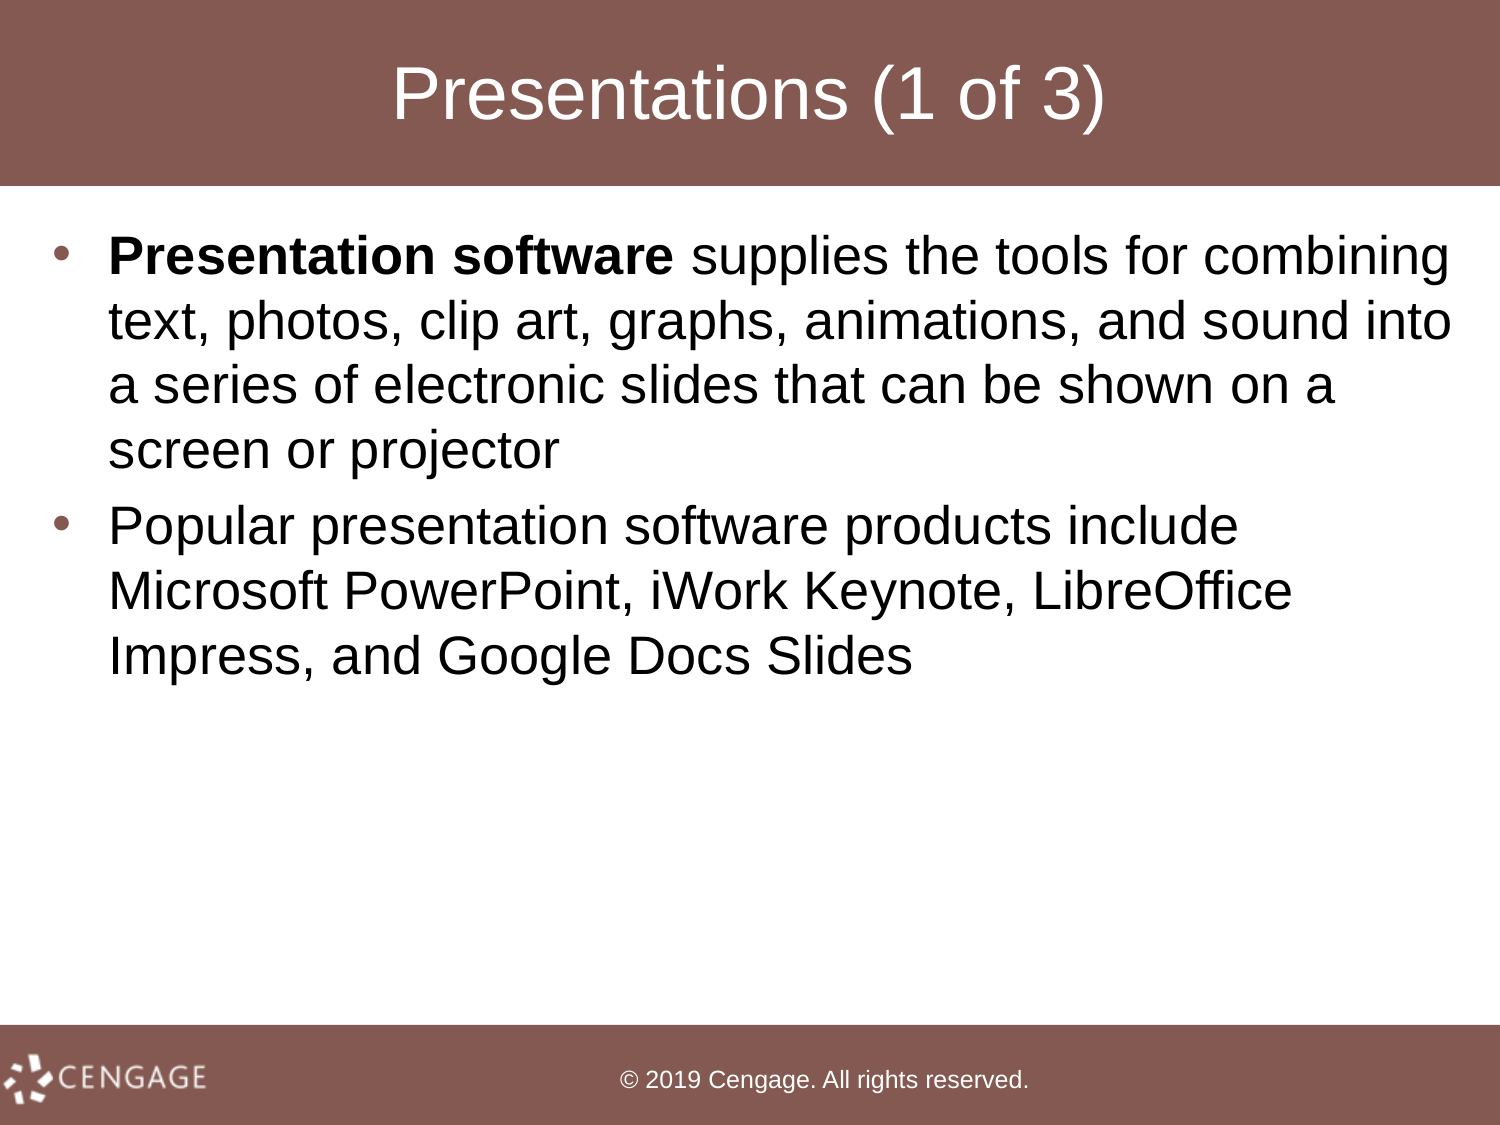

# Presentations (1 of 3)
Presentation software supplies the tools for combining text, photos, clip art, graphs, animations, and sound into a series of electronic slides that can be shown on a screen or projector
Popular presentation software products include Microsoft PowerPoint, iWork Keynote, LibreOffice Impress, and Google Docs Slides